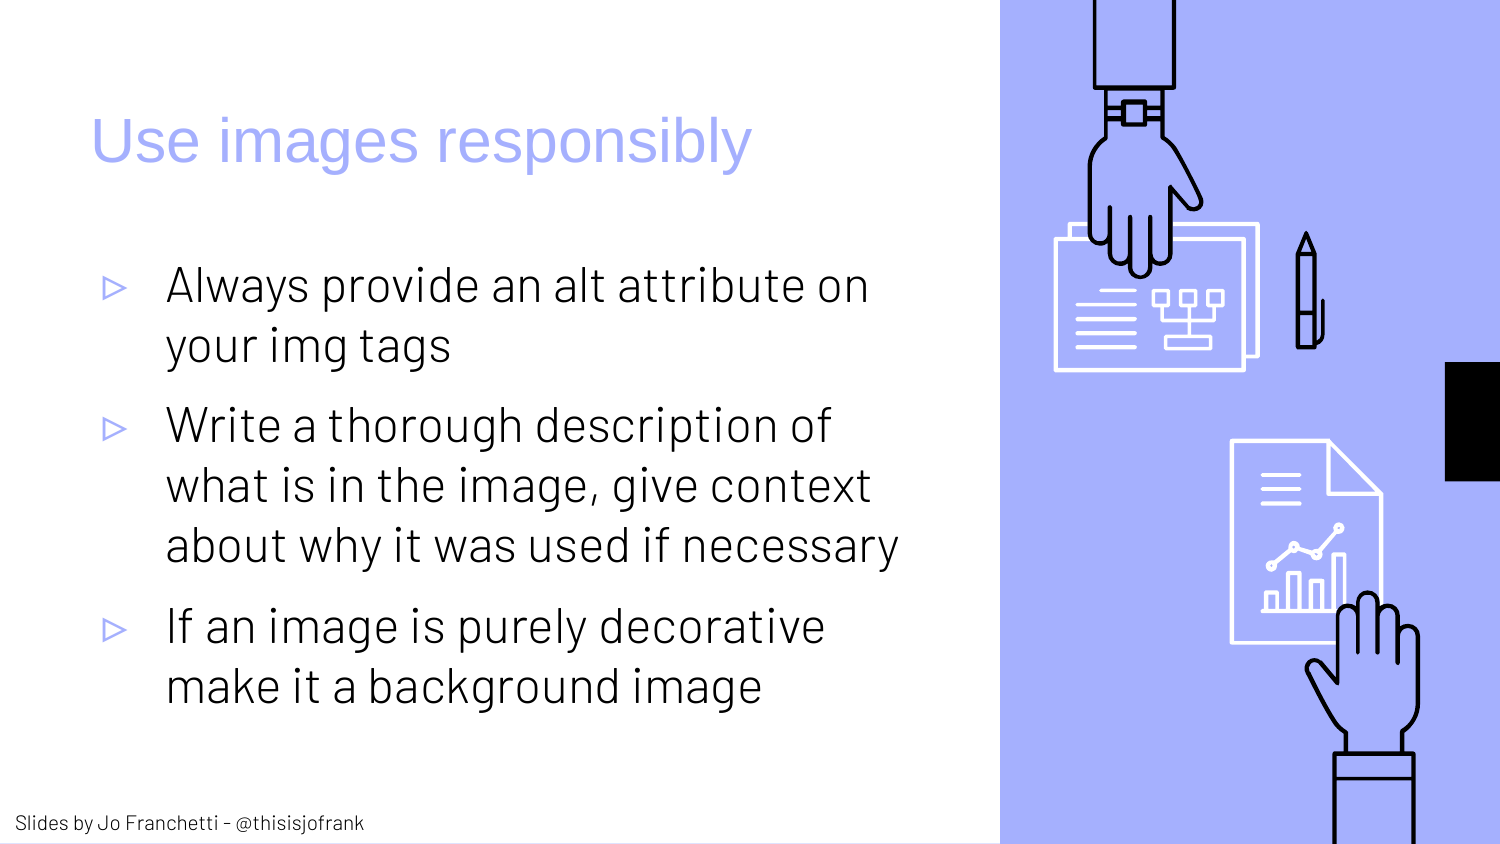

# Use images responsibly

Always provide an alt attribute on your img tags
Write a thorough description of what is in the image, give context about why it was used if necessary
If an image is purely decorative make it a background image